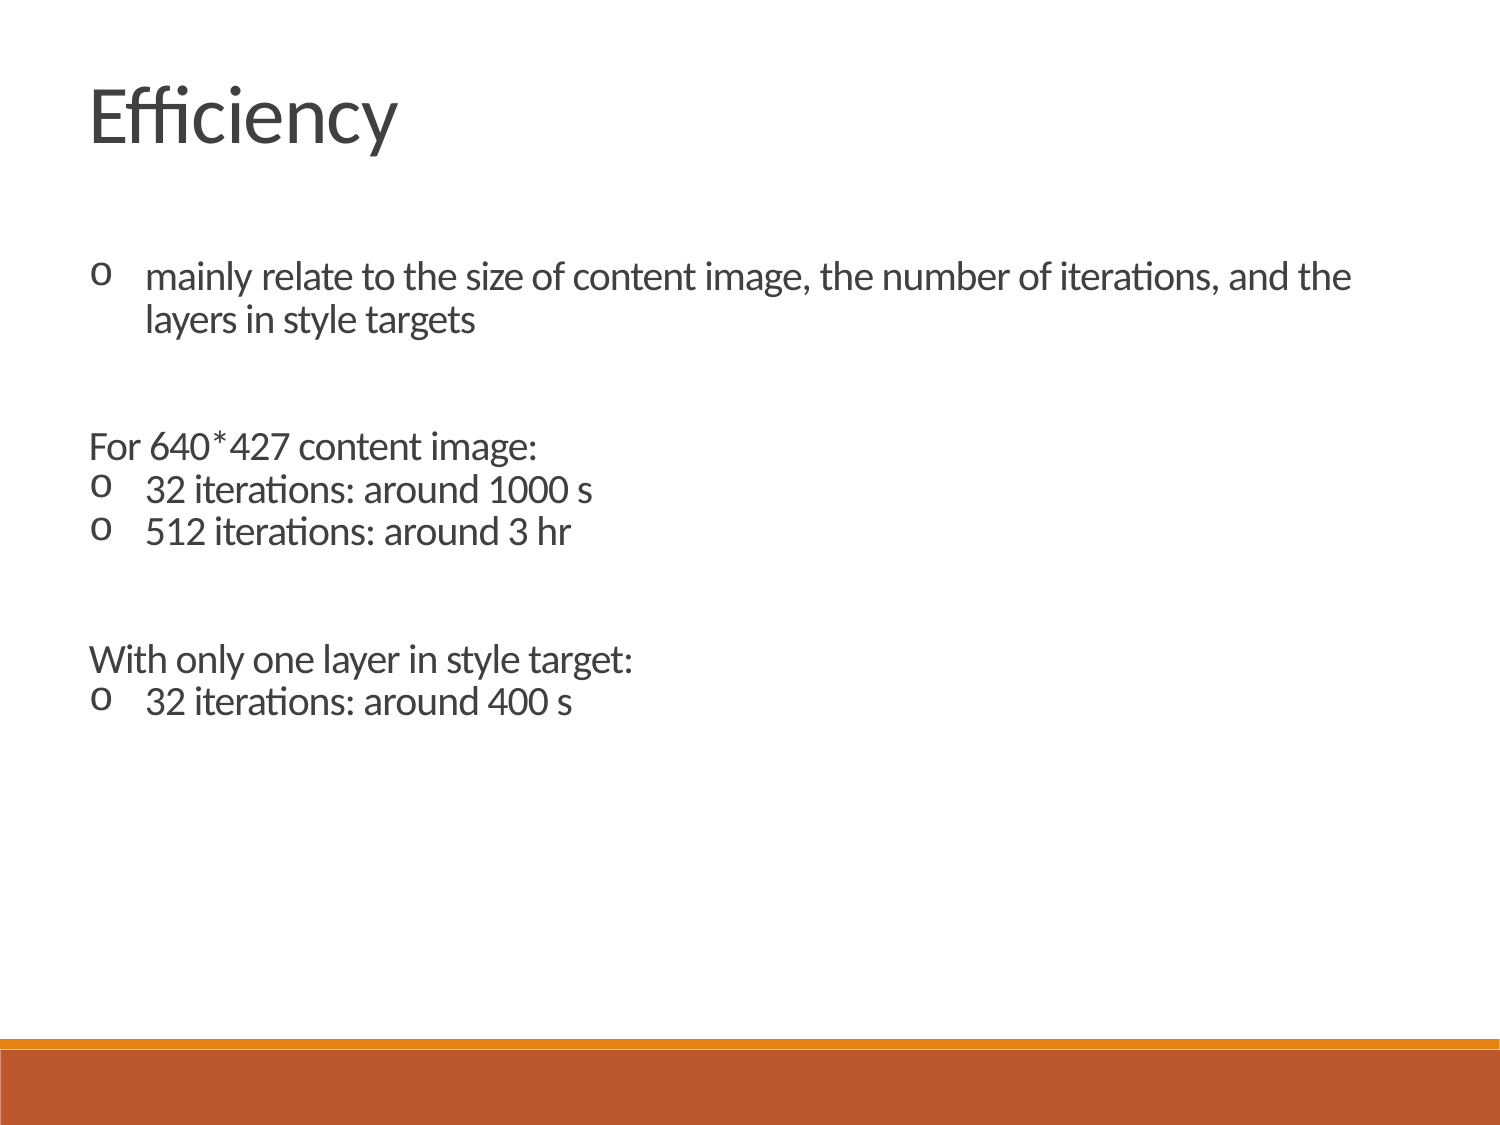

Efficiency

mainly relate to the size of content image, the number of iterations, and the layers in style targets

For 640*427 content image:
32 iterations: around 1000 s
512 iterations: around 3 hr

With only one layer in style target:
32 iterations: around 400 s